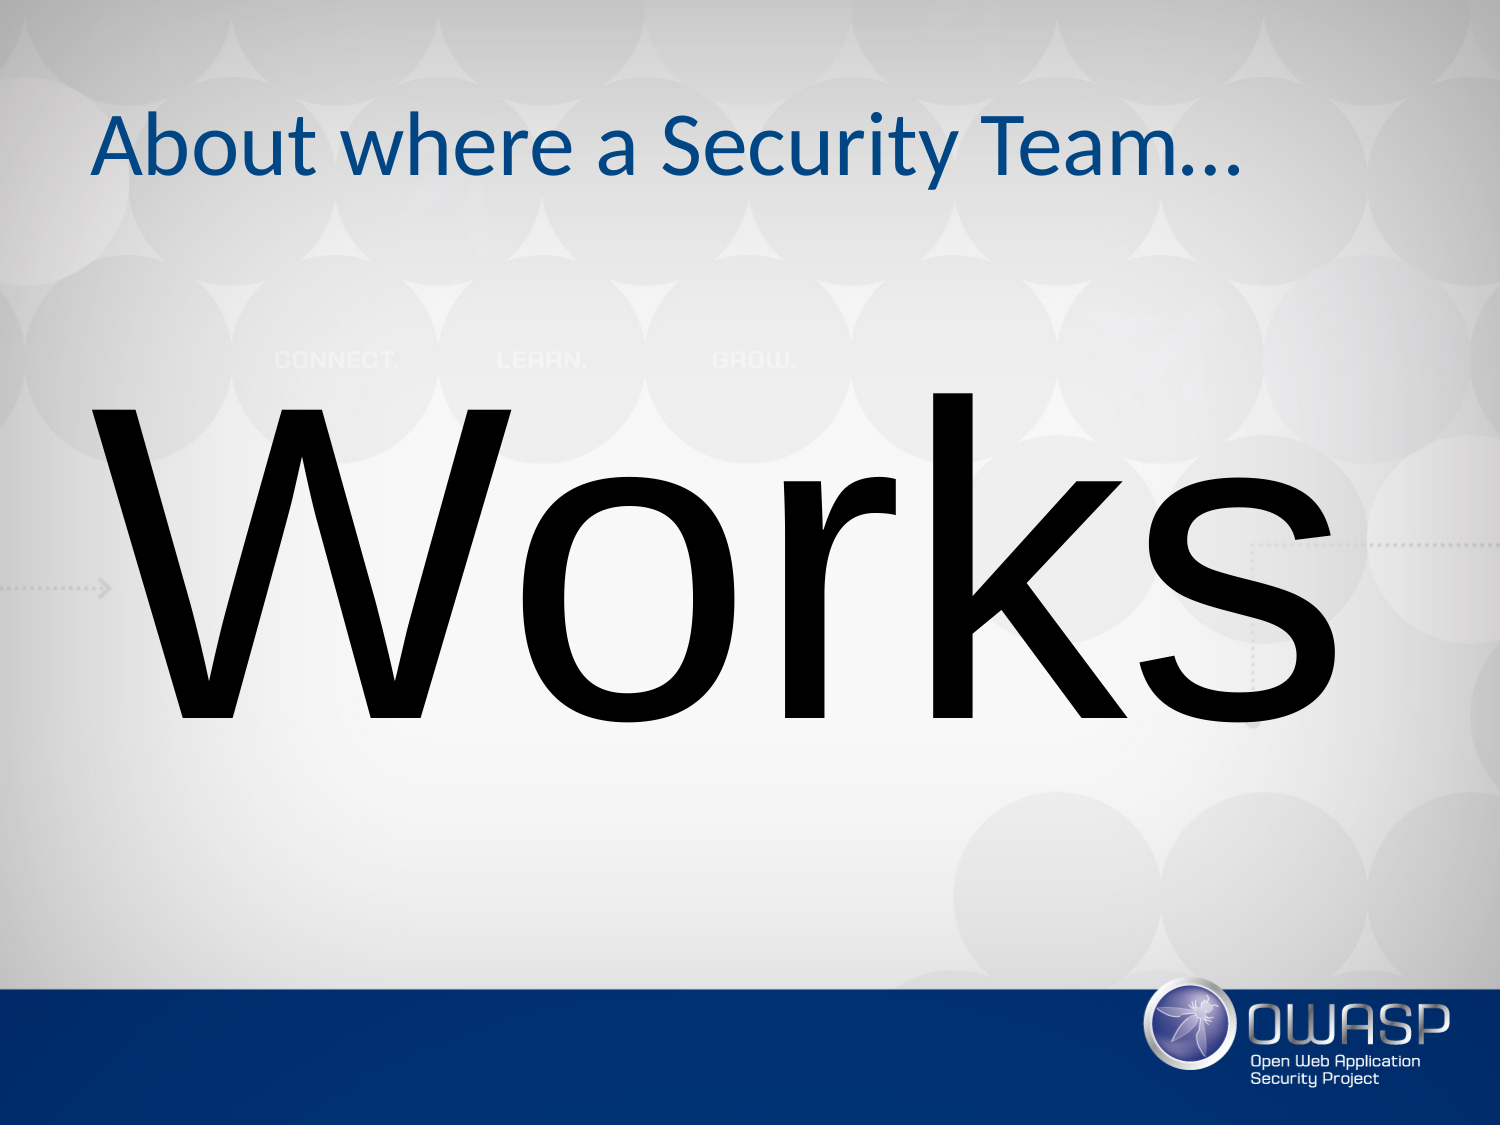

# About where a Security Team…
Works